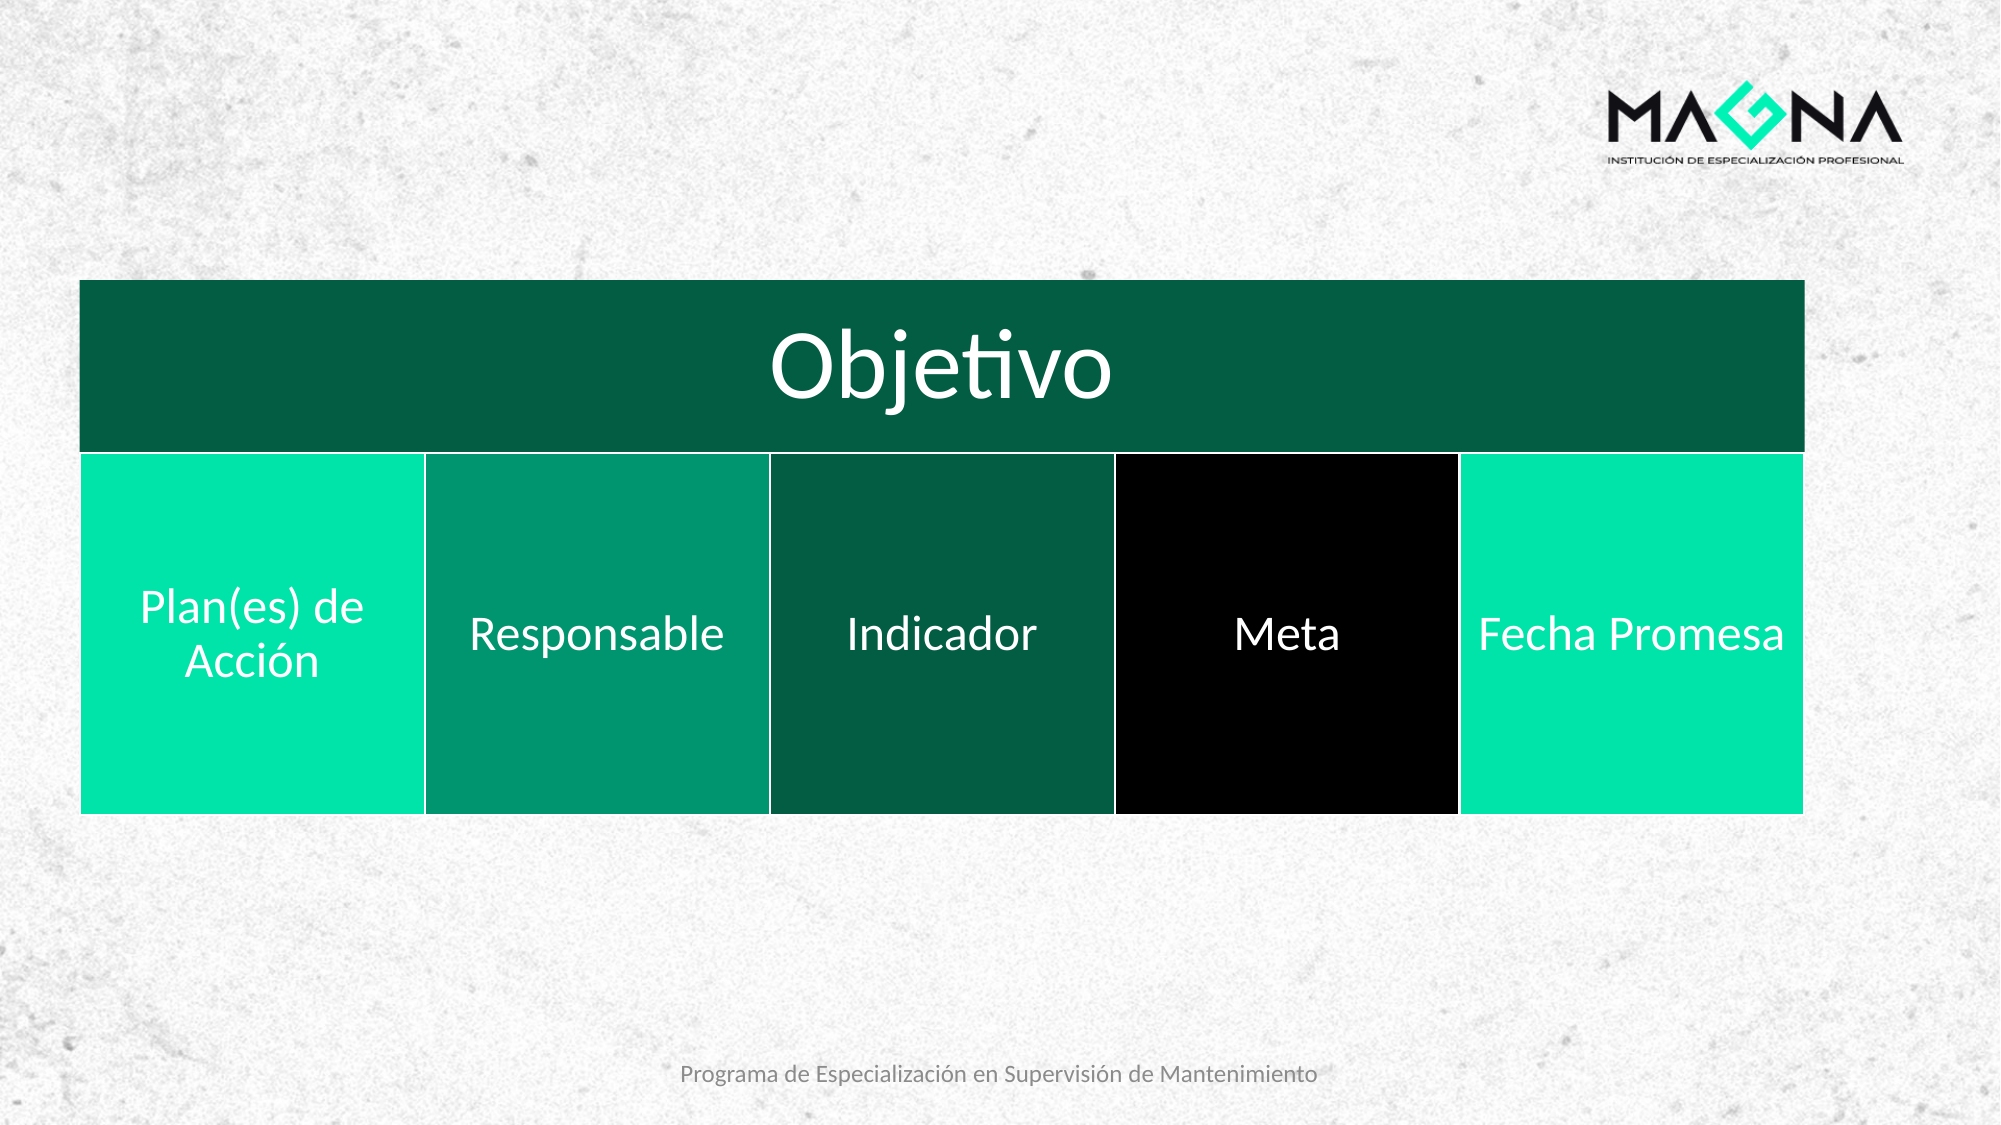

Objetivo
Plan(es) de Acción
Responsable
Indicador
Meta
Fecha Promesa